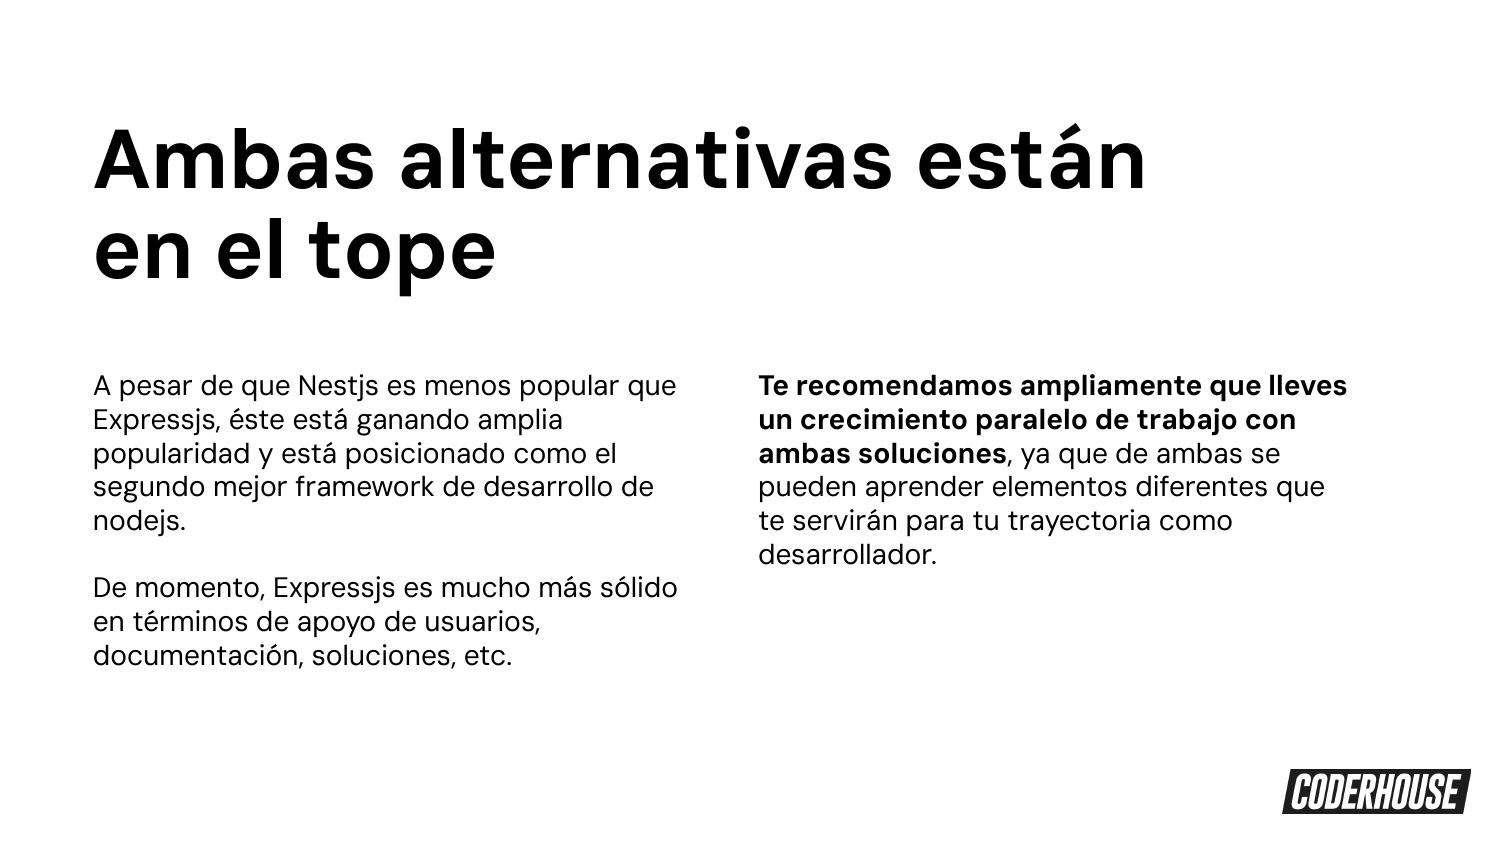

Ambas alternativas están en el tope
A pesar de que Nestjs es menos popular que Expressjs, éste está ganando amplia popularidad y está posicionado como el segundo mejor framework de desarrollo de nodejs.

De momento, Expressjs es mucho más sólido en términos de apoyo de usuarios, documentación, soluciones, etc.
Te recomendamos ampliamente que lleves un crecimiento paralelo de trabajo con ambas soluciones, ya que de ambas se pueden aprender elementos diferentes que te servirán para tu trayectoria como desarrollador.